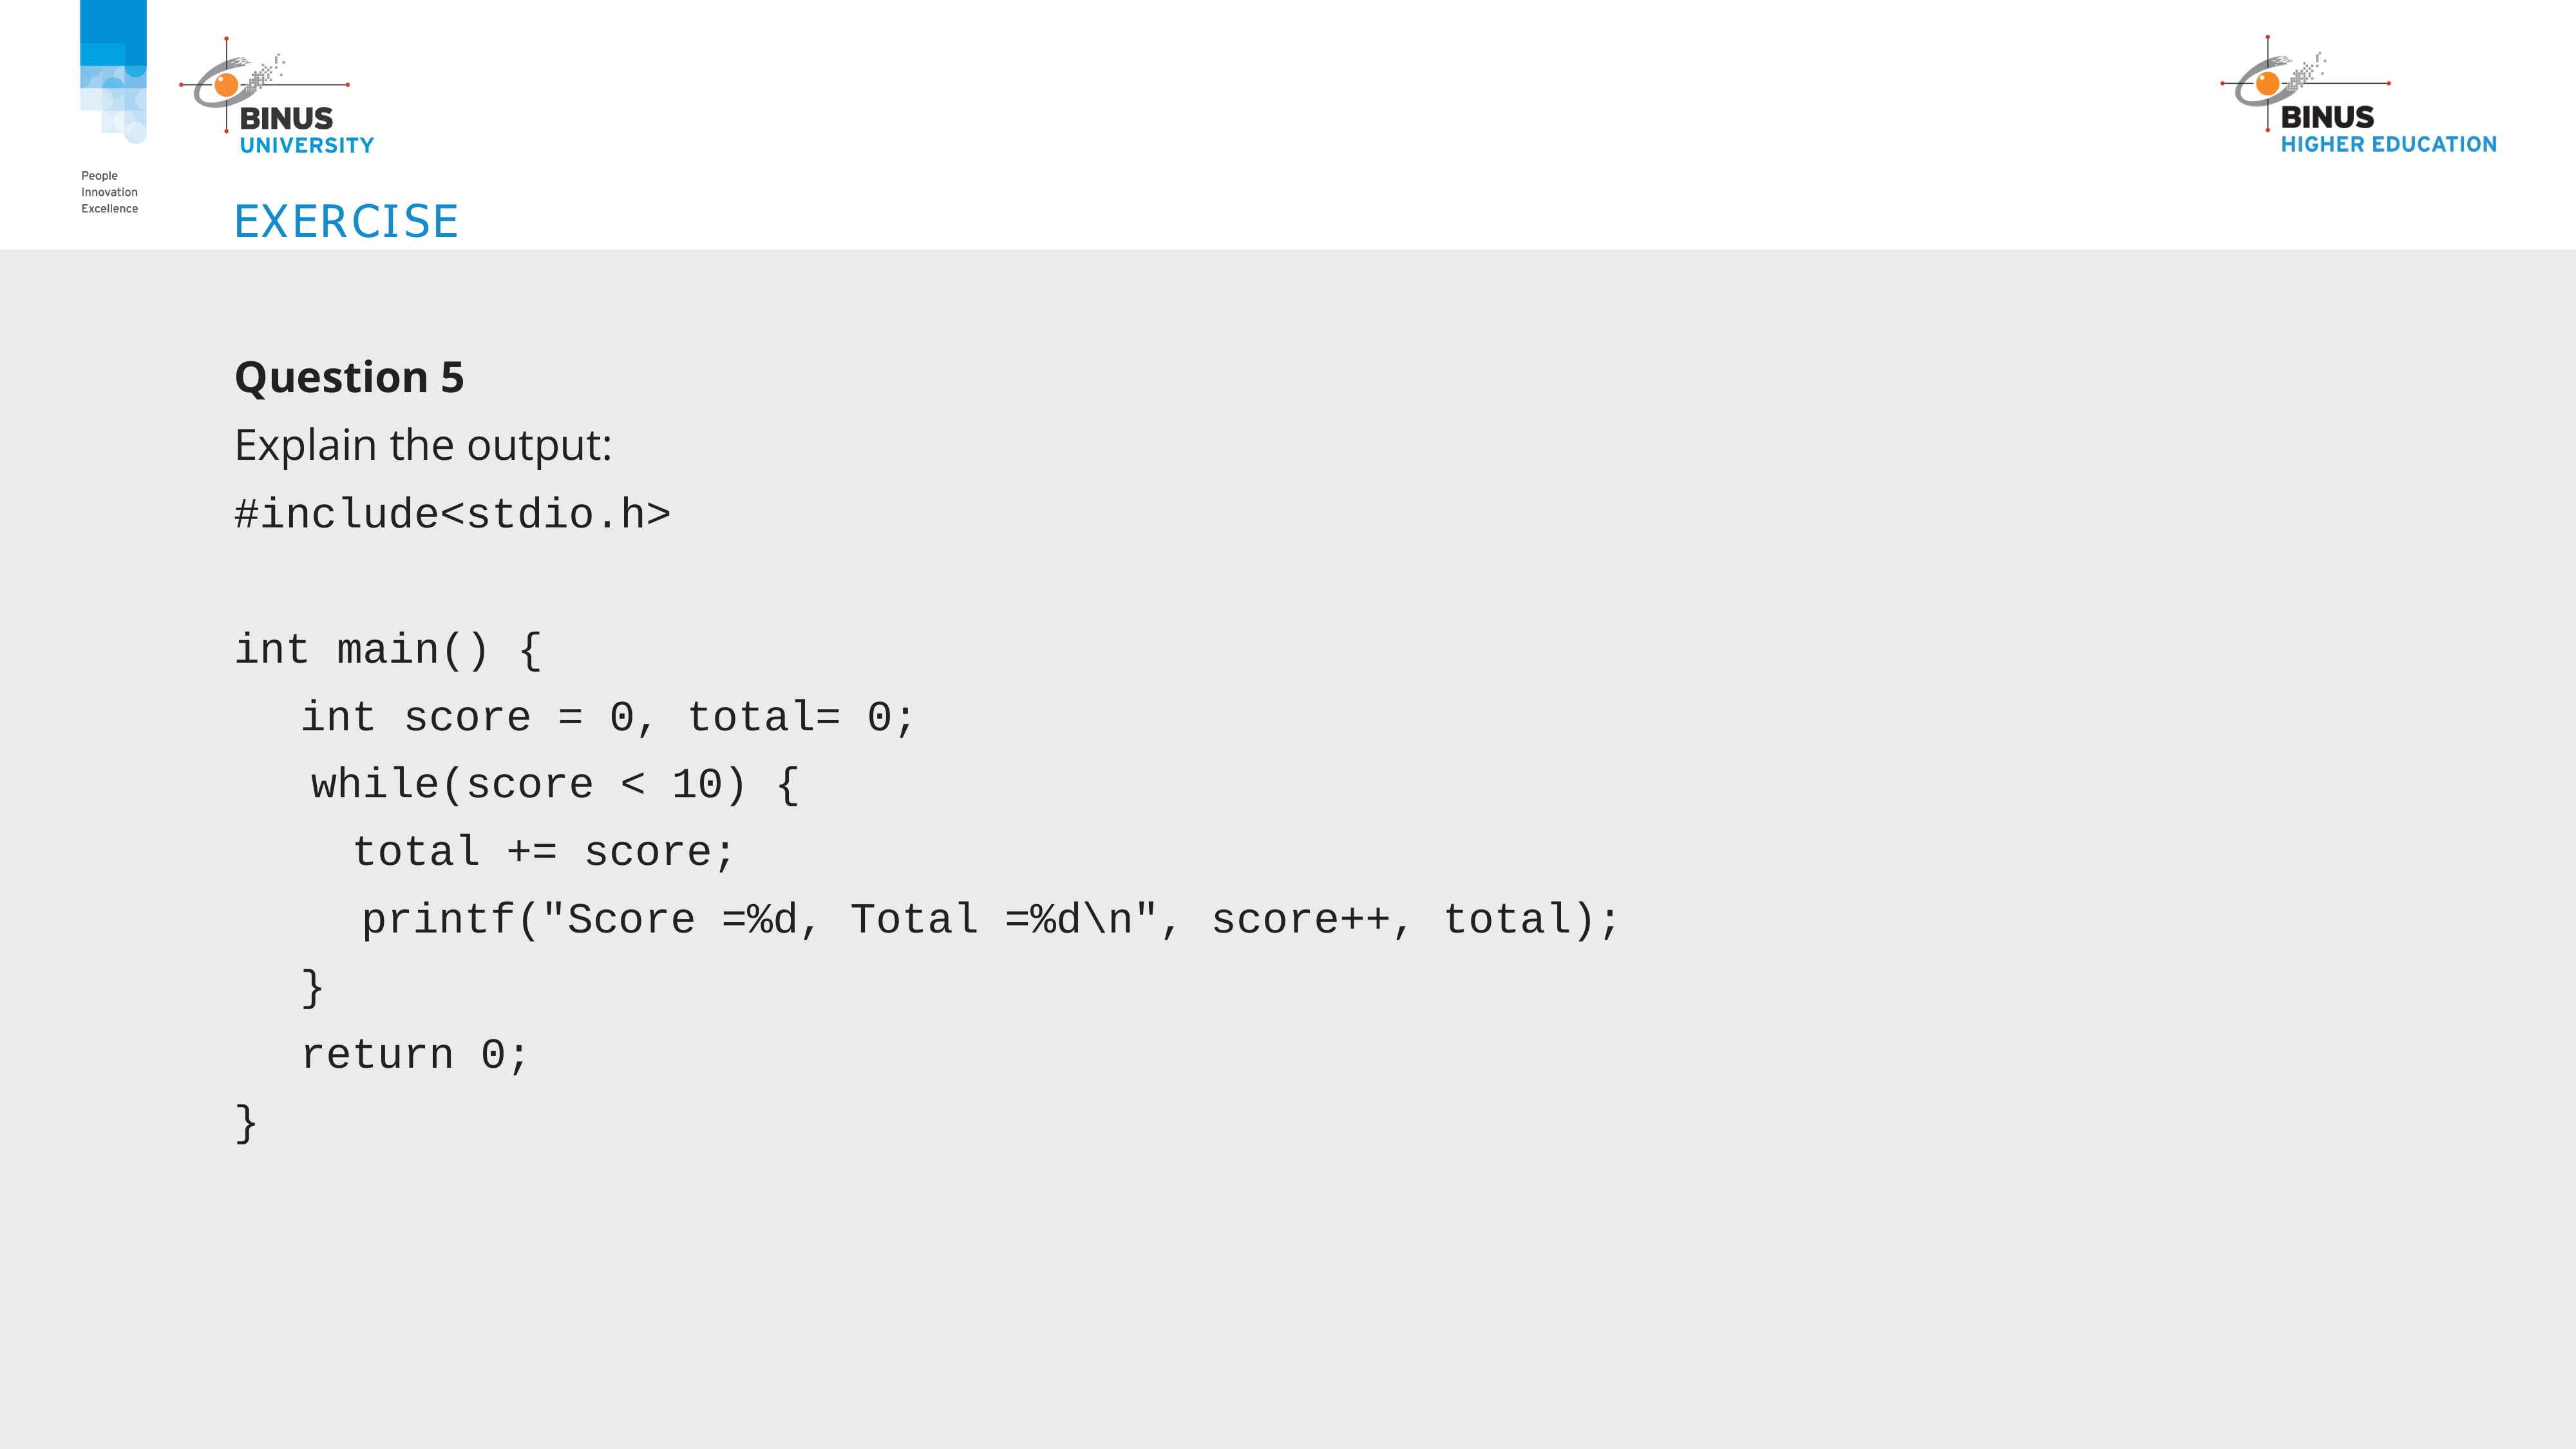

# exercise
Question 5
Explain the output:
#include<stdio.h>

int main() {
int score = 0, total= 0;
   while(score < 10) {
  total += score;
printf("Score =%d, Total =%d\n", score++, total);
}
return 0;
}